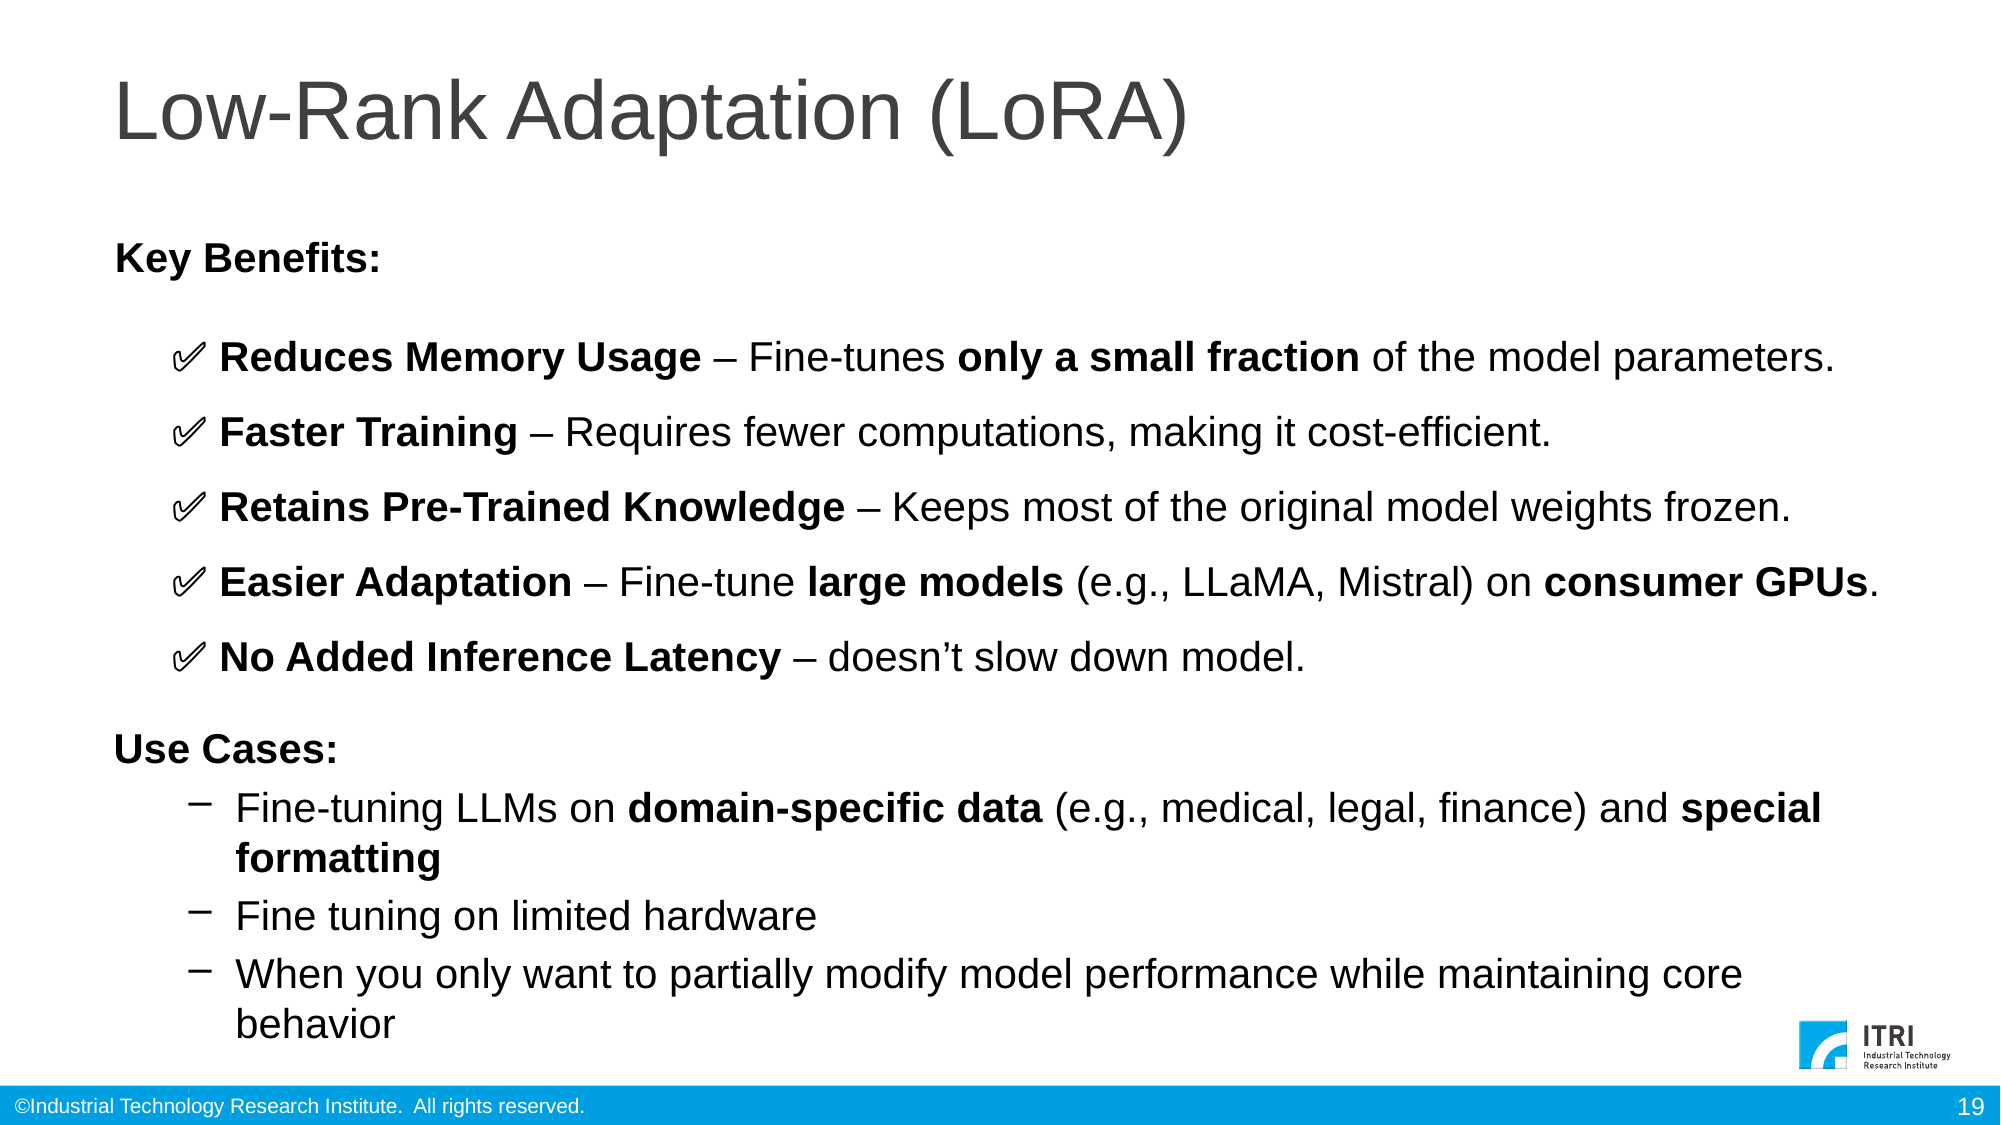

# Low-Rank Adaptation (LoRA)
Key Benefits:
✅ Reduces Memory Usage – Fine-tunes only a small fraction of the model parameters.
✅ Faster Training – Requires fewer computations, making it cost-efficient.
✅ Retains Pre-Trained Knowledge – Keeps most of the original model weights frozen.
✅ Easier Adaptation – Fine-tune large models (e.g., LLaMA, Mistral) on consumer GPUs. ✅ No Added Inference Latency – doesn’t slow down model.
Use Cases:
Fine-tuning LLMs on domain-specific data (e.g., medical, legal, finance) and special formatting
Fine tuning on limited hardware
When you only want to partially modify model performance while maintaining core behavior
19